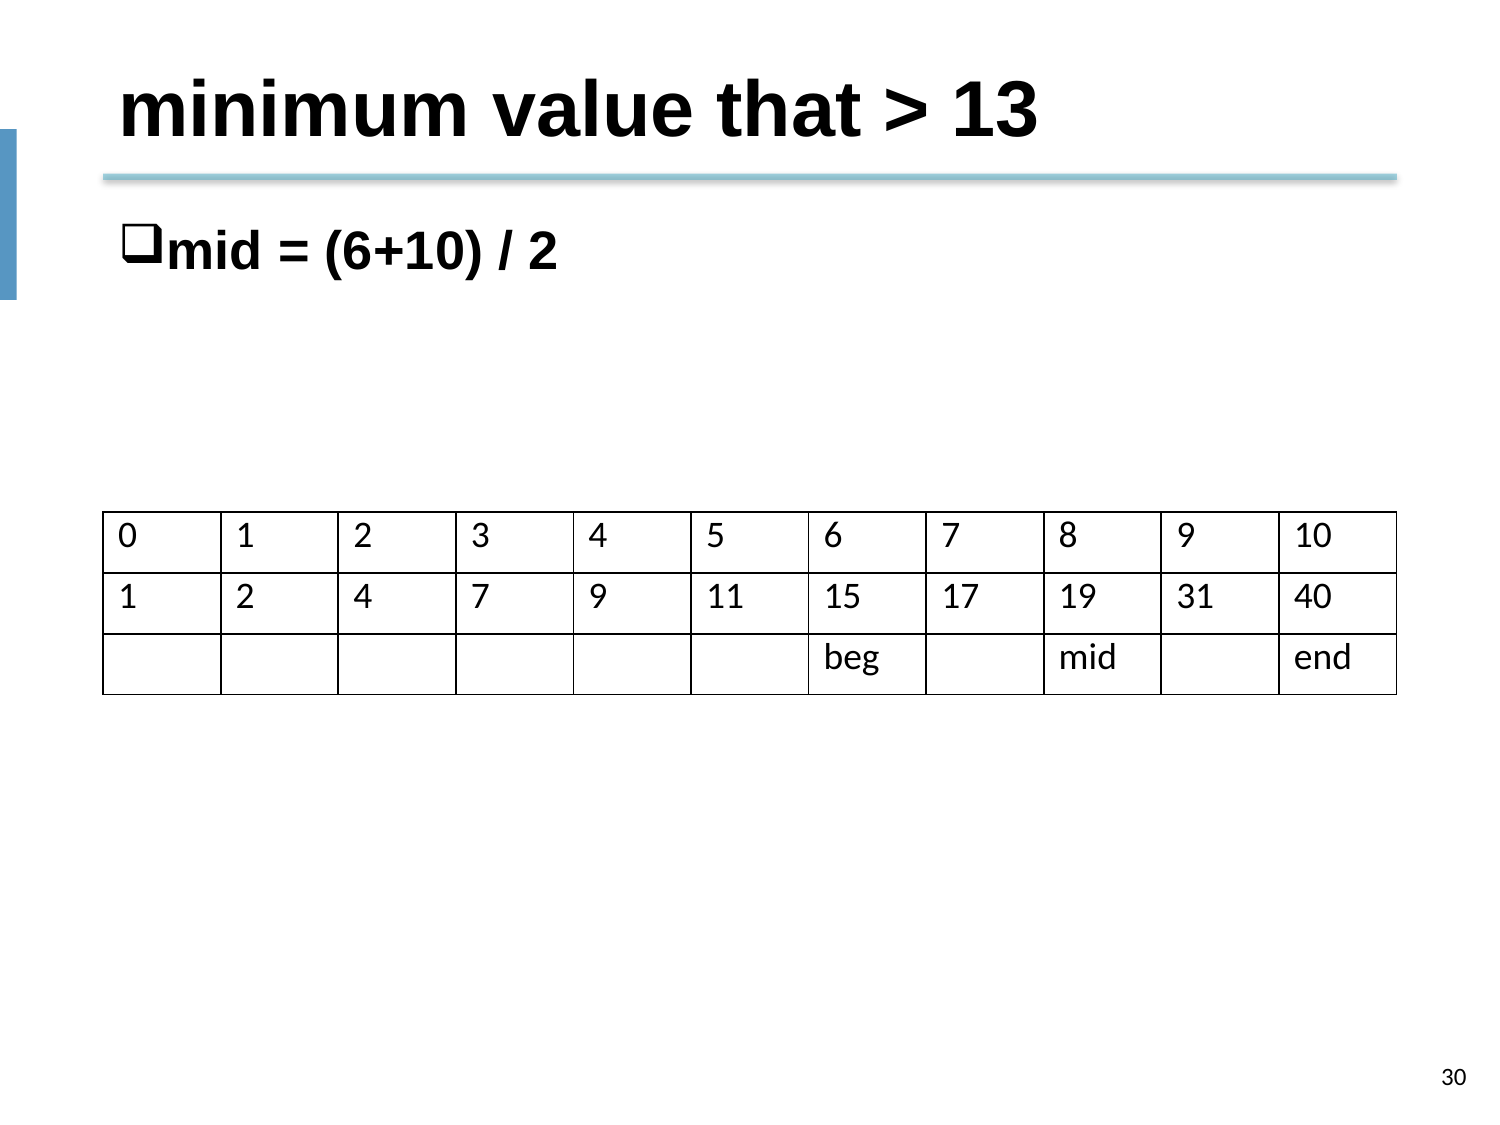

# minimum value that > 13
mid = (6+10) / 2
| 0 | 1 | 2 | 3 | 4 | 5 | 6 | 7 | 8 | 9 | 10 |
| --- | --- | --- | --- | --- | --- | --- | --- | --- | --- | --- |
| 1 | 2 | 4 | 7 | 9 | 11 | 15 | 17 | 19 | 31 | 40 |
|  |  |  |  |  |  | beg |  | mid |  | end |
30